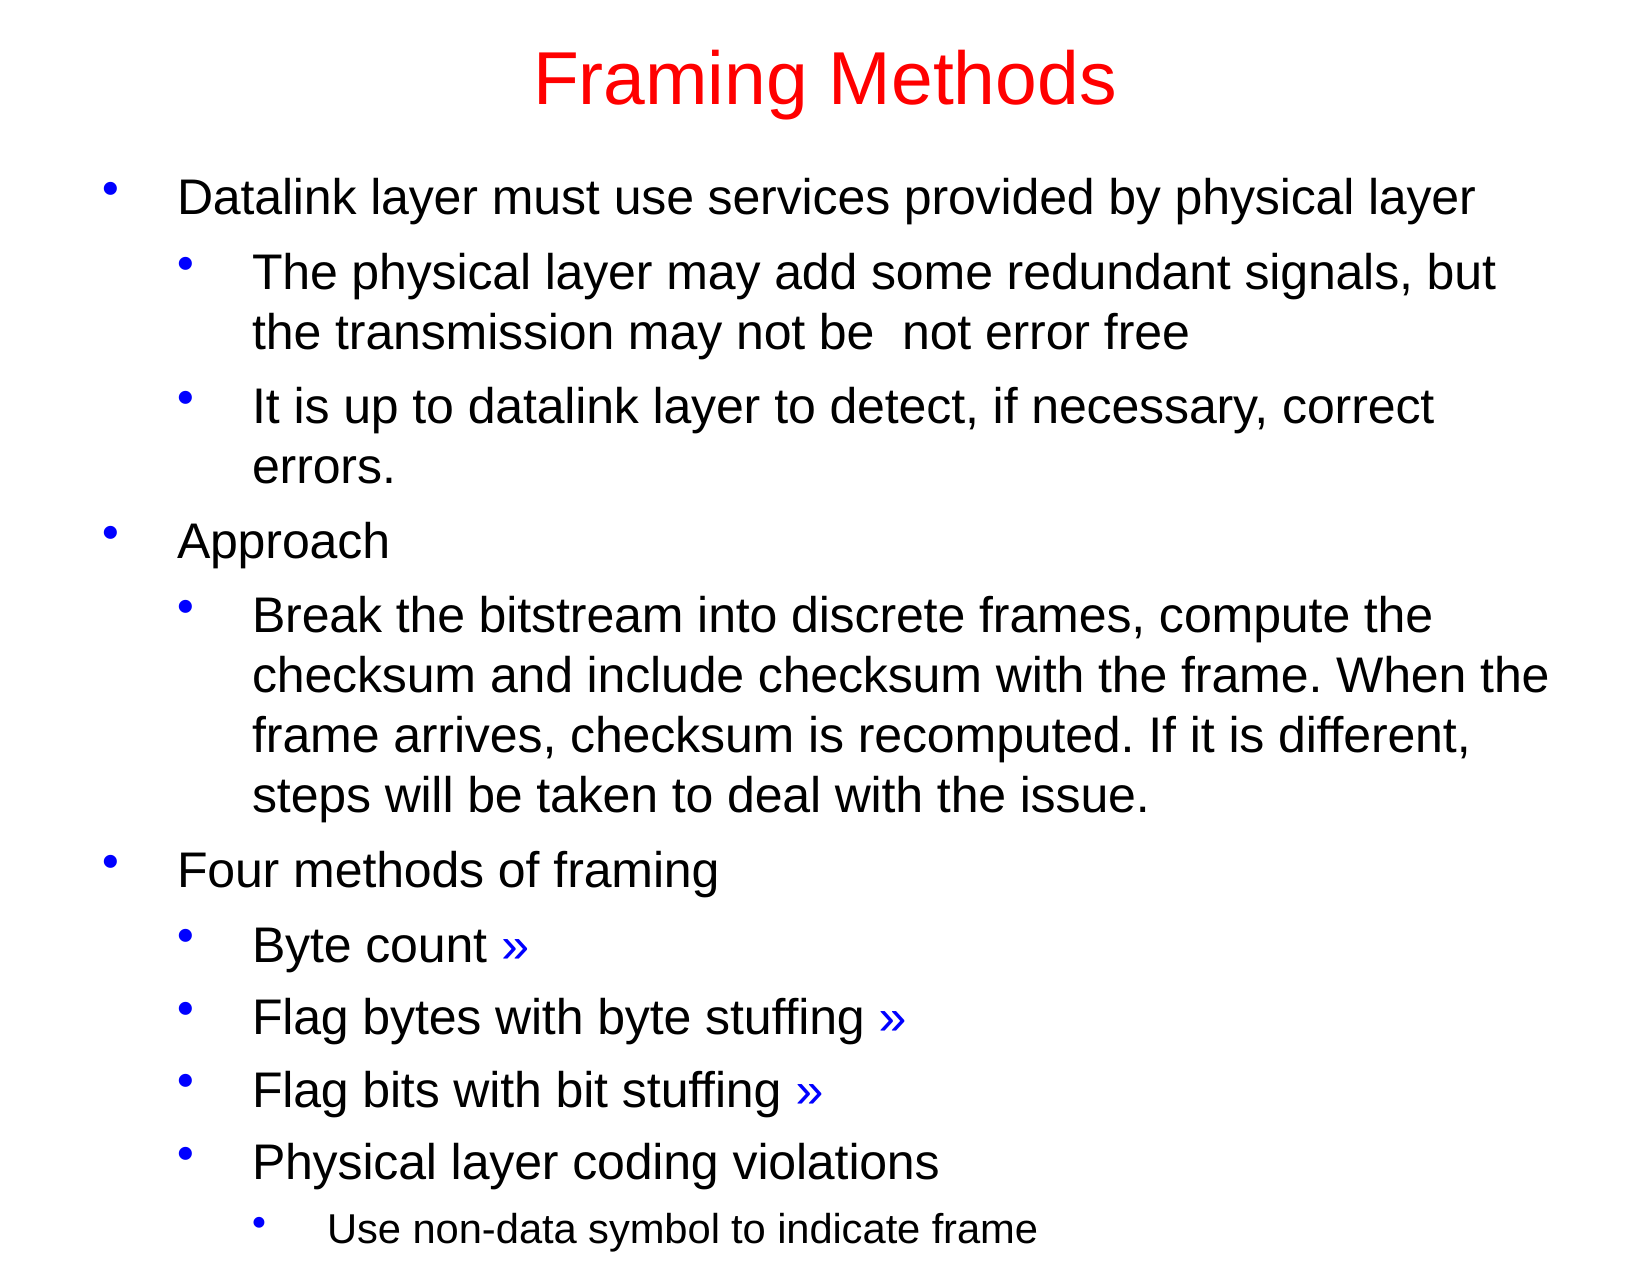

# Framing Methods
Datalink layer must use services provided by physical layer
The physical layer may add some redundant signals, but the transmission may not be  not error free
It is up to datalink layer to detect, if necessary, correct errors.
Approach
Break the bitstream into discrete frames, compute the checksum and include checksum with the frame. When the frame arrives, checksum is recomputed. If it is different, steps will be taken to deal with the issue.
Four methods of framing
Byte count »
Flag bytes with byte stuffing »
Flag bits with bit stuffing »
Physical layer coding violations
Use non-data symbol to indicate frame